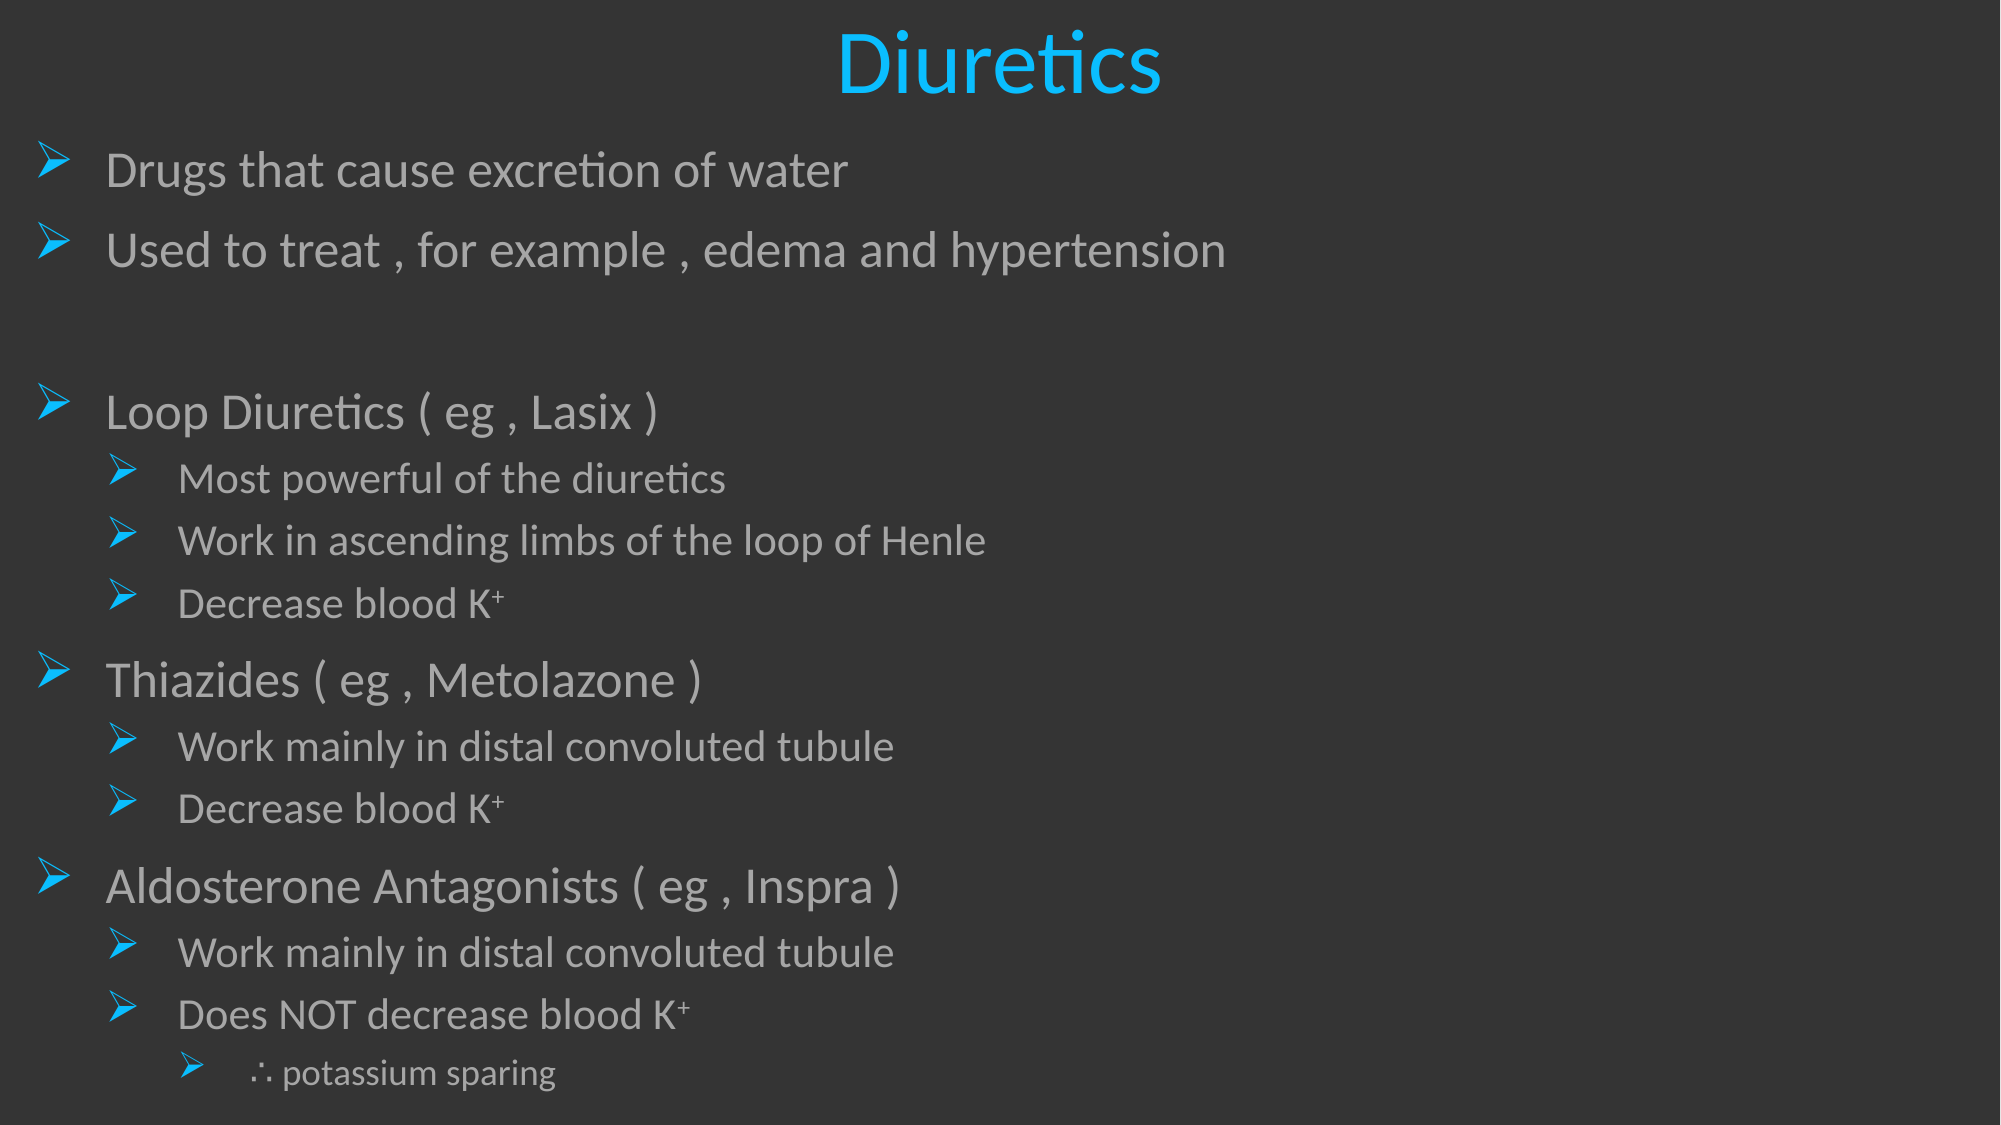

# Diuretics
Drugs that cause excretion of water
Used to treat , for example , edema and hypertension

Loop Diuretics ( eg , Lasix )
Most powerful of the diuretics
Work in ascending limbs of the loop of Henle
Decrease blood K+
Thiazides ( eg , Metolazone )
Work mainly in distal convoluted tubule
Decrease blood K+
Aldosterone Antagonists ( eg , Inspra )
Work mainly in distal convoluted tubule
Does NOT decrease blood K+
∴ potassium sparing